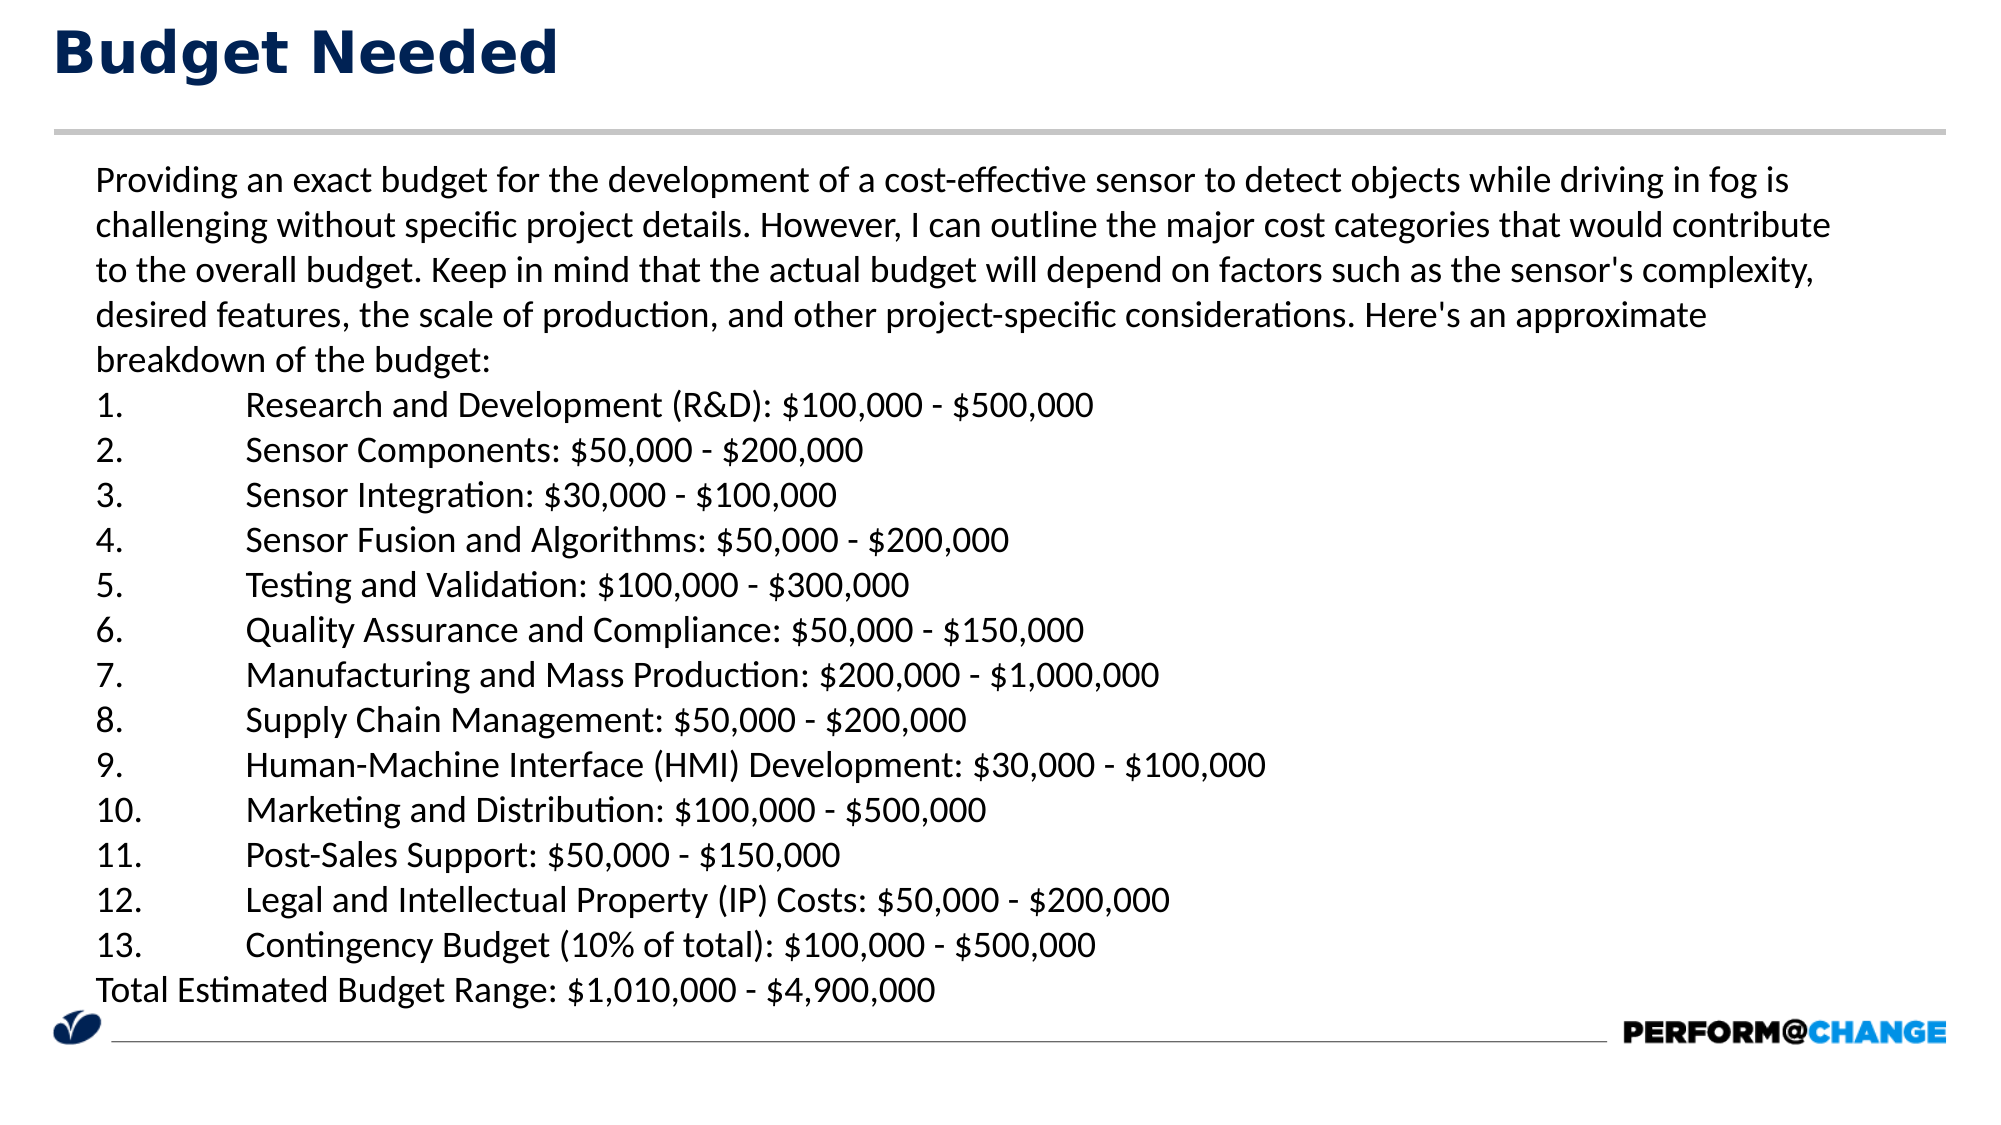

# Budget Needed
Providing an exact budget for the development of a cost-effective sensor to detect objects while driving in fog is challenging without specific project details. However, I can outline the major cost categories that would contribute to the overall budget. Keep in mind that the actual budget will depend on factors such as the sensor's complexity, desired features, the scale of production, and other project-specific considerations. Here's an approximate breakdown of the budget:
1.	Research and Development (R&D): $100,000 - $500,000
2.	Sensor Components: $50,000 - $200,000
3.	Sensor Integration: $30,000 - $100,000
4.	Sensor Fusion and Algorithms: $50,000 - $200,000
5.	Testing and Validation: $100,000 - $300,000
6.	Quality Assurance and Compliance: $50,000 - $150,000
7.	Manufacturing and Mass Production: $200,000 - $1,000,000
8.	Supply Chain Management: $50,000 - $200,000
9.	Human-Machine Interface (HMI) Development: $30,000 - $100,000
10.	Marketing and Distribution: $100,000 - $500,000
11.	Post-Sales Support: $50,000 - $150,000
12.	Legal and Intellectual Property (IP) Costs: $50,000 - $200,000
13.	Contingency Budget (10% of total): $100,000 - $500,000
Total Estimated Budget Range: $1,010,000 - $4,900,000